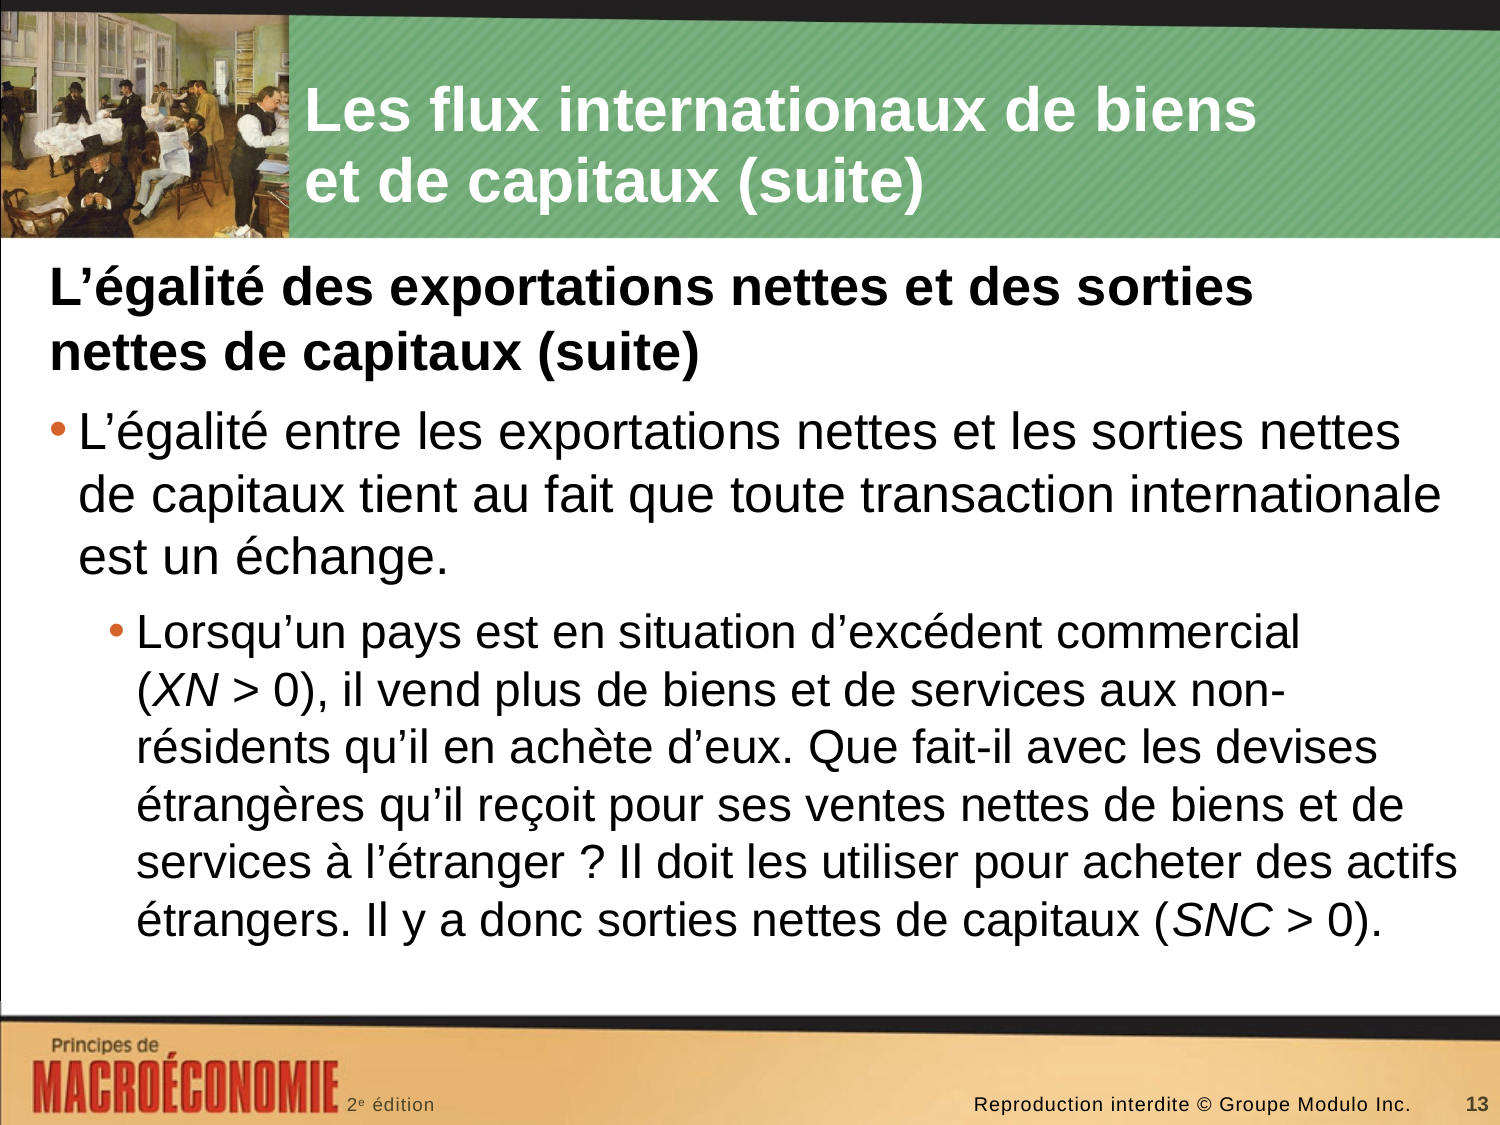

# Les flux internationaux de biens et de capitaux (suite)
L’égalité des exportations nettes et des sorties    nettes de capitaux (suite)
L’égalité entre les exportations nettes et les sorties nettes de capitaux tient au fait que toute transaction internationale est un échange.
Lorsqu’un pays est en situation d’excédent commercial
(XN > 0), il vend plus de biens et de services aux non-résidents qu’il en achète d’eux. Que fait-il avec les devises étrangères qu’il reçoit pour ses ventes nettes de biens et de services à l’étranger ? Il doit les utiliser pour acheter des actifs étrangers. Il y a donc sorties nettes de capitaux (SNC > 0).

13